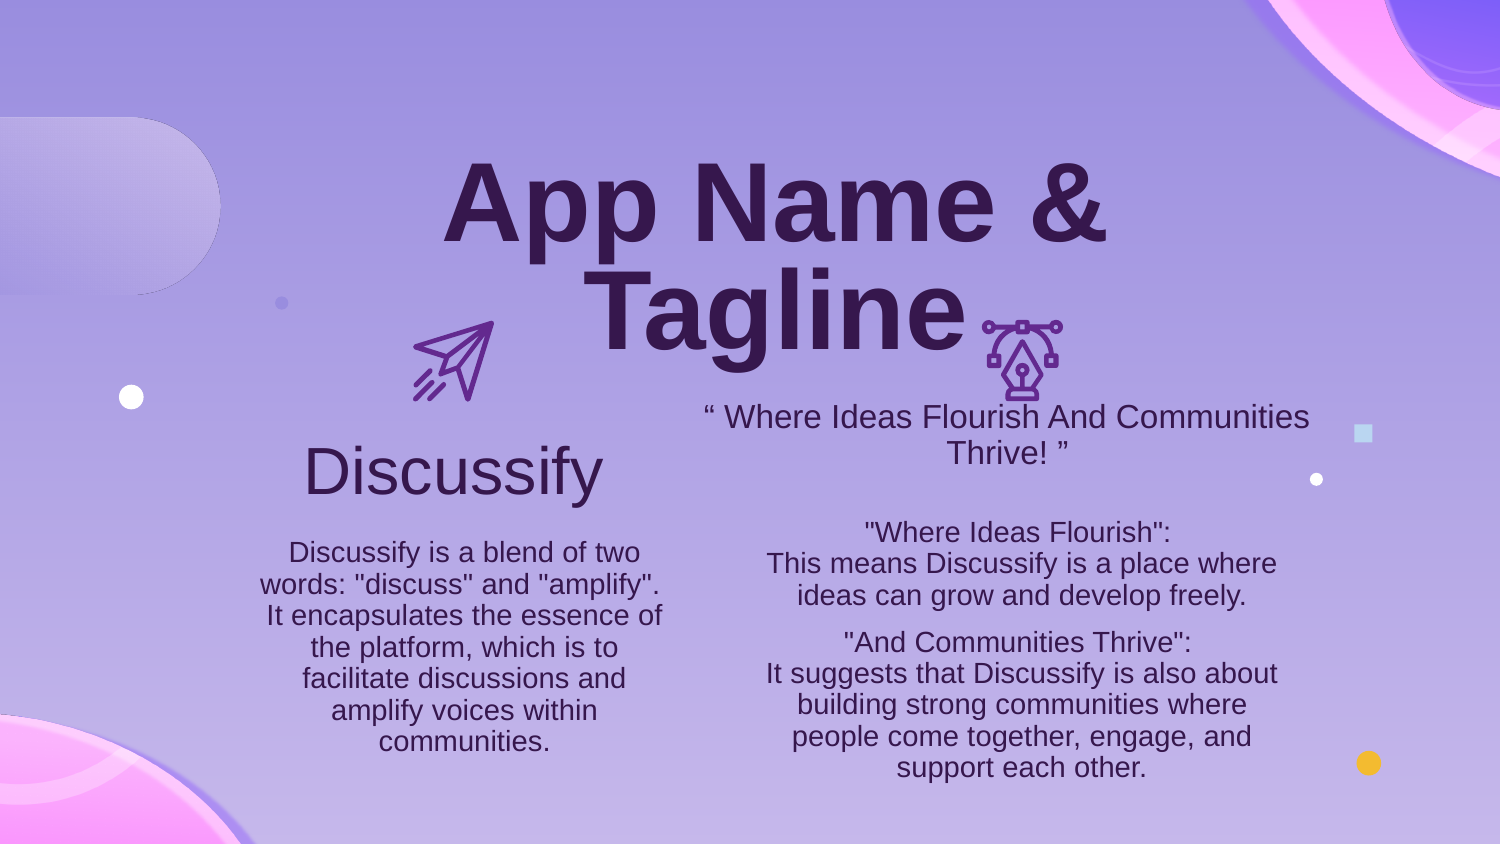

# App Name & Tagline

“ Where Ideas Flourish And Communities Thrive! ”
Discussify
"Where Ideas Flourish":
This means Discussify is a place where ideas can grow and develop freely.
"And Communities Thrive":
It suggests that Discussify is also about building strong communities where people come together, engage, and support each other.
Discussify is a blend of two words: "discuss" and "amplify".
It encapsulates the essence of the platform, which is to facilitate discussions and amplify voices within communities.